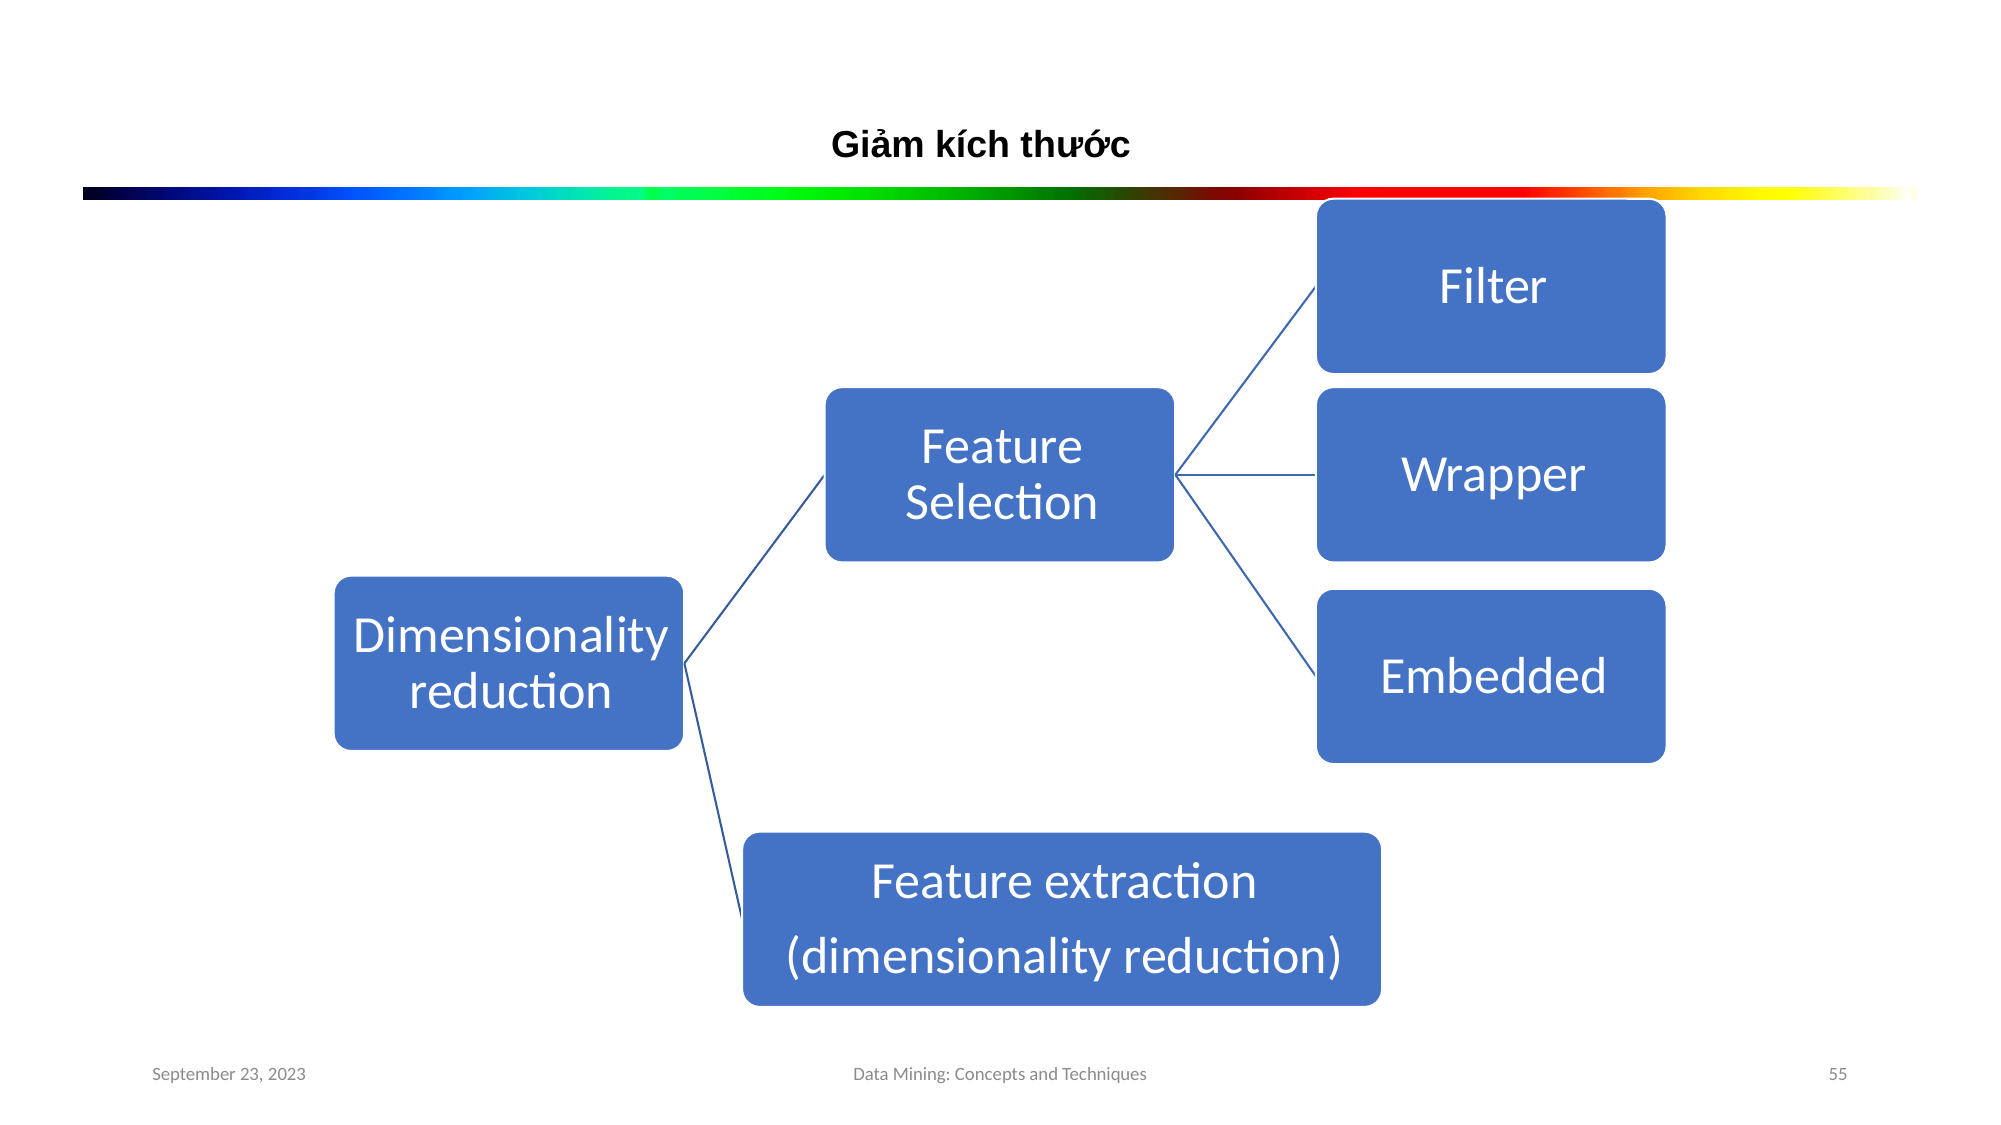

Giảm kích thước
Dimensionality reduction

Feature Selection

Filter

Wrapper

Embedded

Feature extraction
(dimensionality reduction)
September 23, 2023
Data Mining: Concepts and Techniques
55